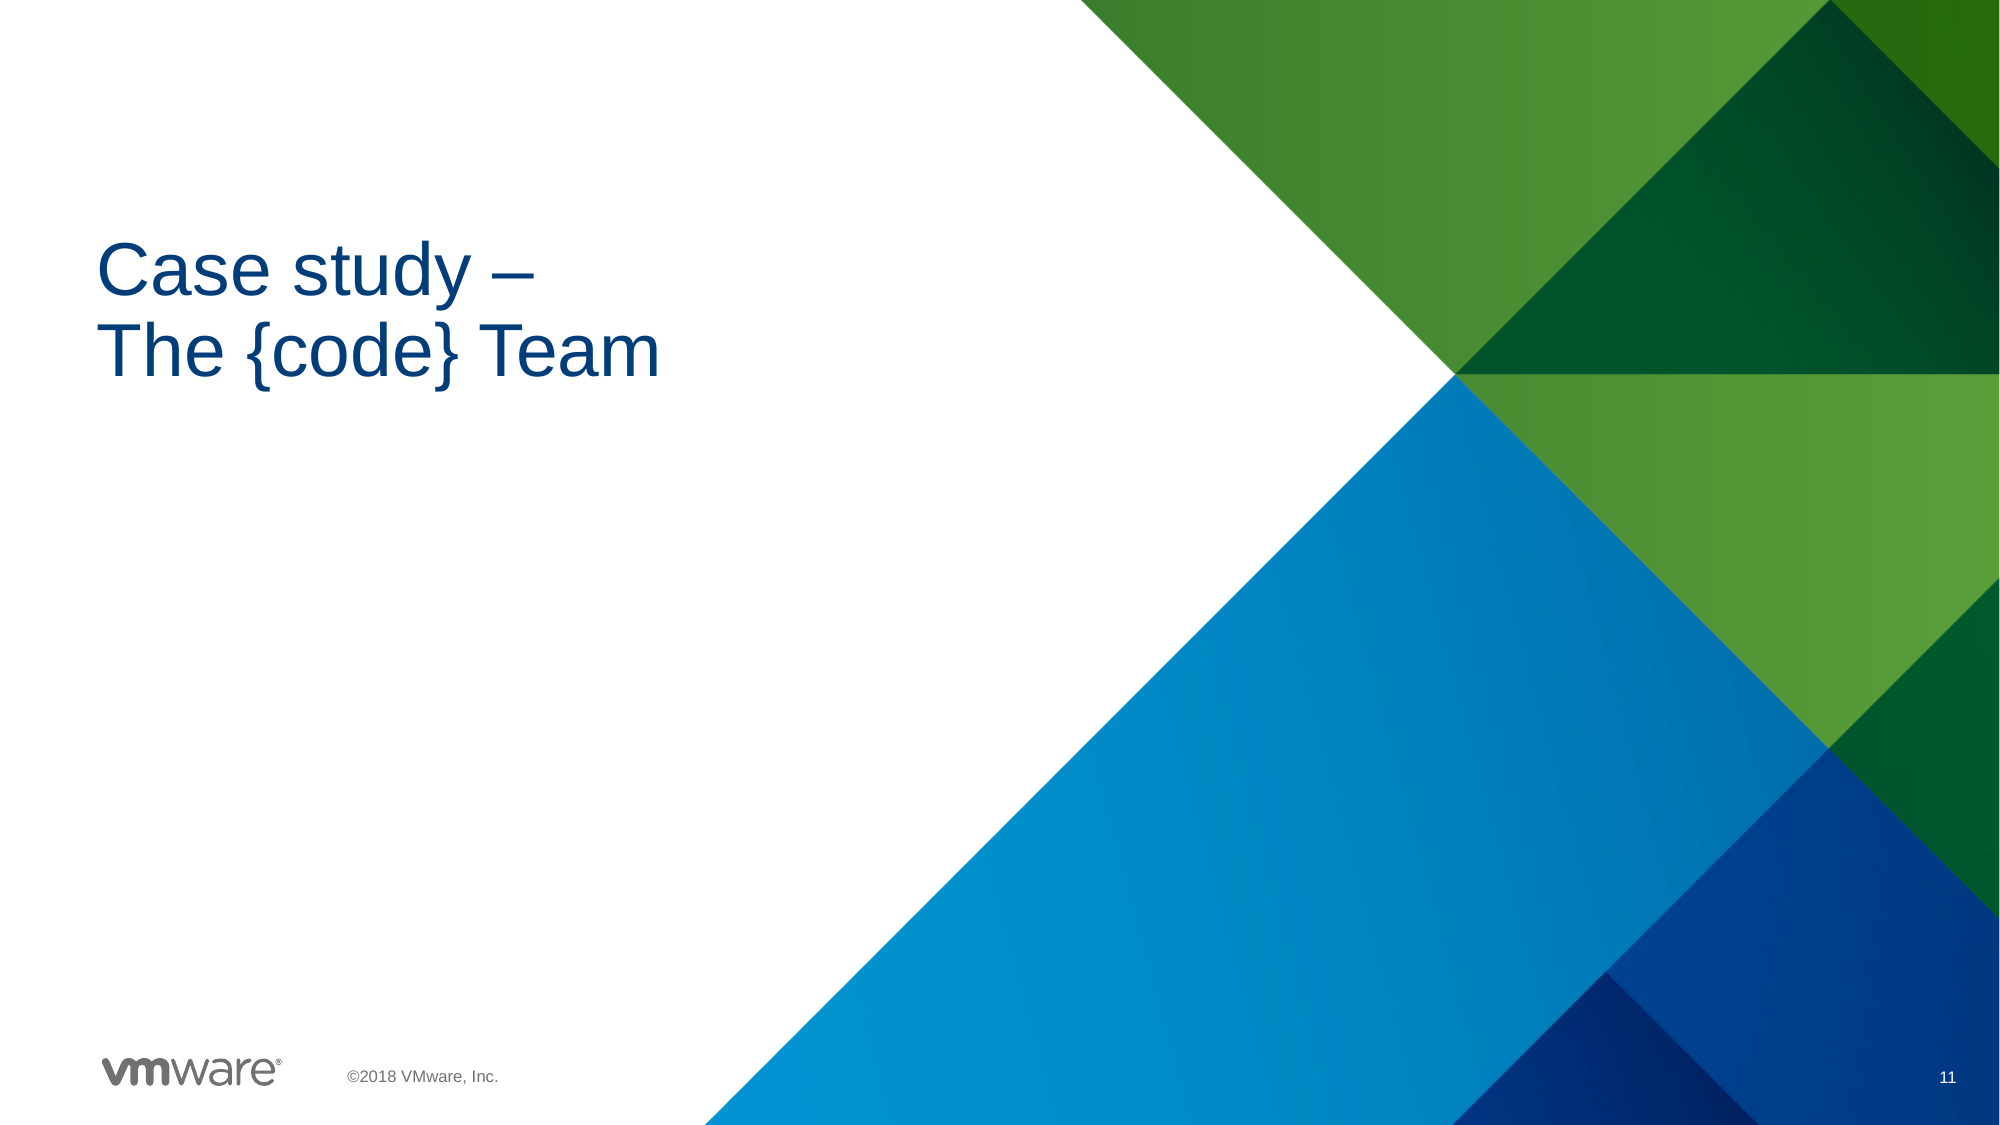

# Case study – The {code} Team